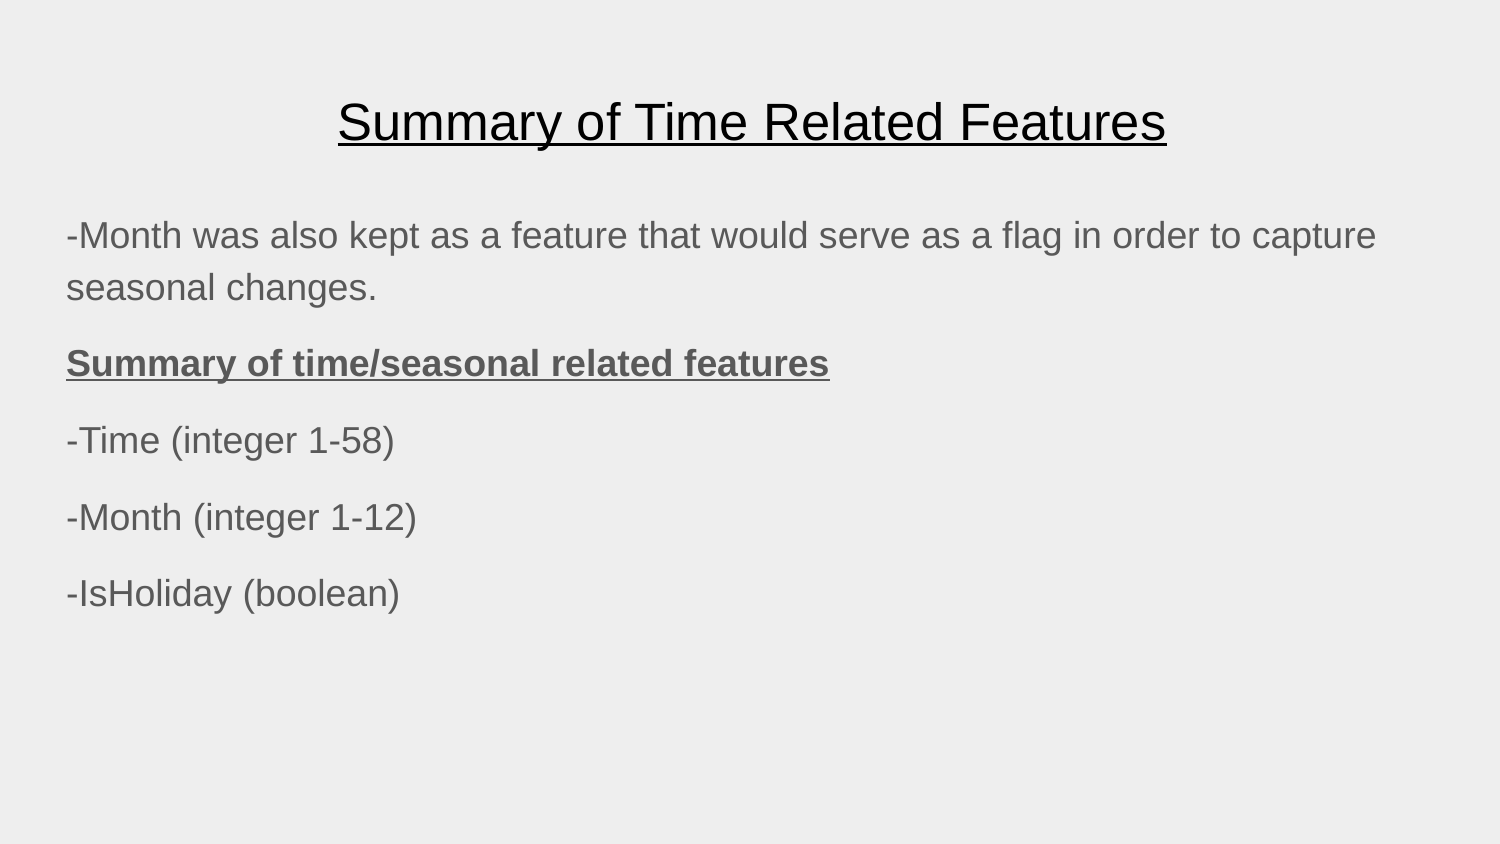

# Summary of Time Related Features
-Month was also kept as a feature that would serve as a flag in order to capture seasonal changes.
Summary of time/seasonal related features
-Time (integer 1-58)
-Month (integer 1-12)
-IsHoliday (boolean)